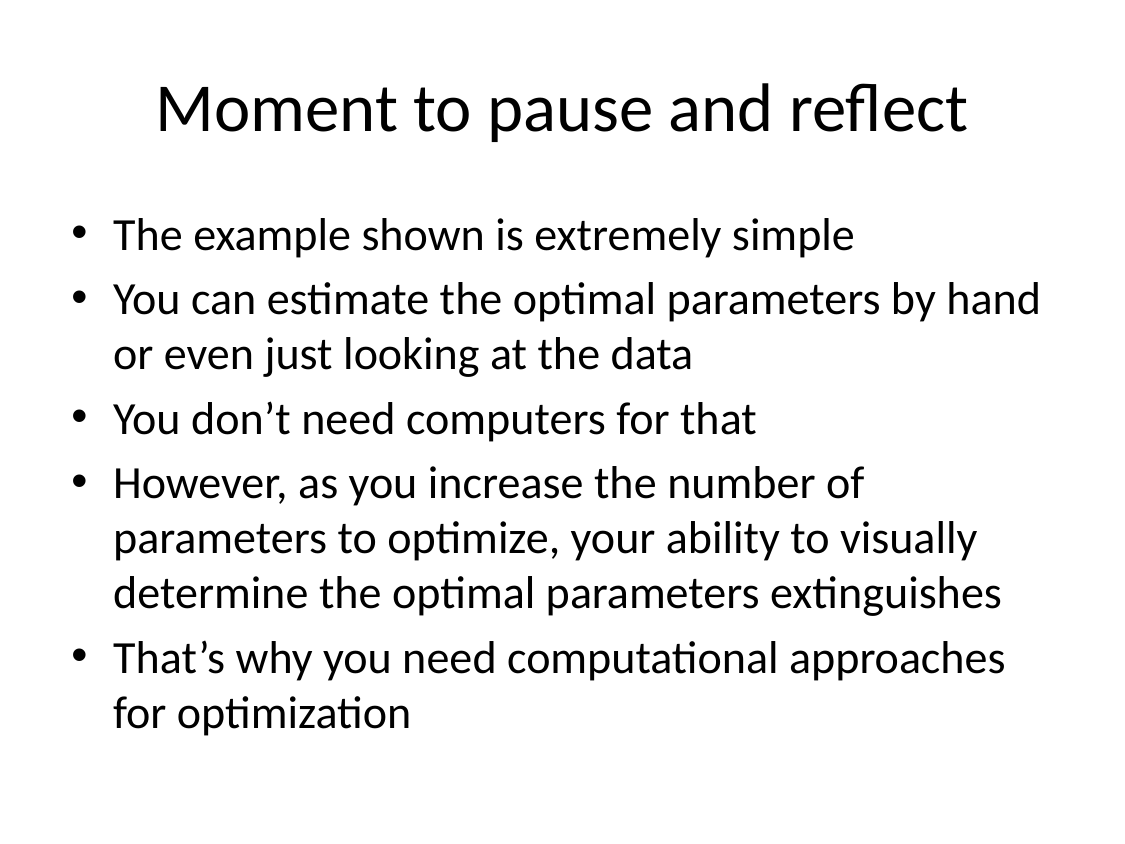

# Moment to pause and reflect
The example shown is extremely simple
You can estimate the optimal parameters by hand or even just looking at the data
You don’t need computers for that
However, as you increase the number of parameters to optimize, your ability to visually determine the optimal parameters extinguishes
That’s why you need computational approaches for optimization